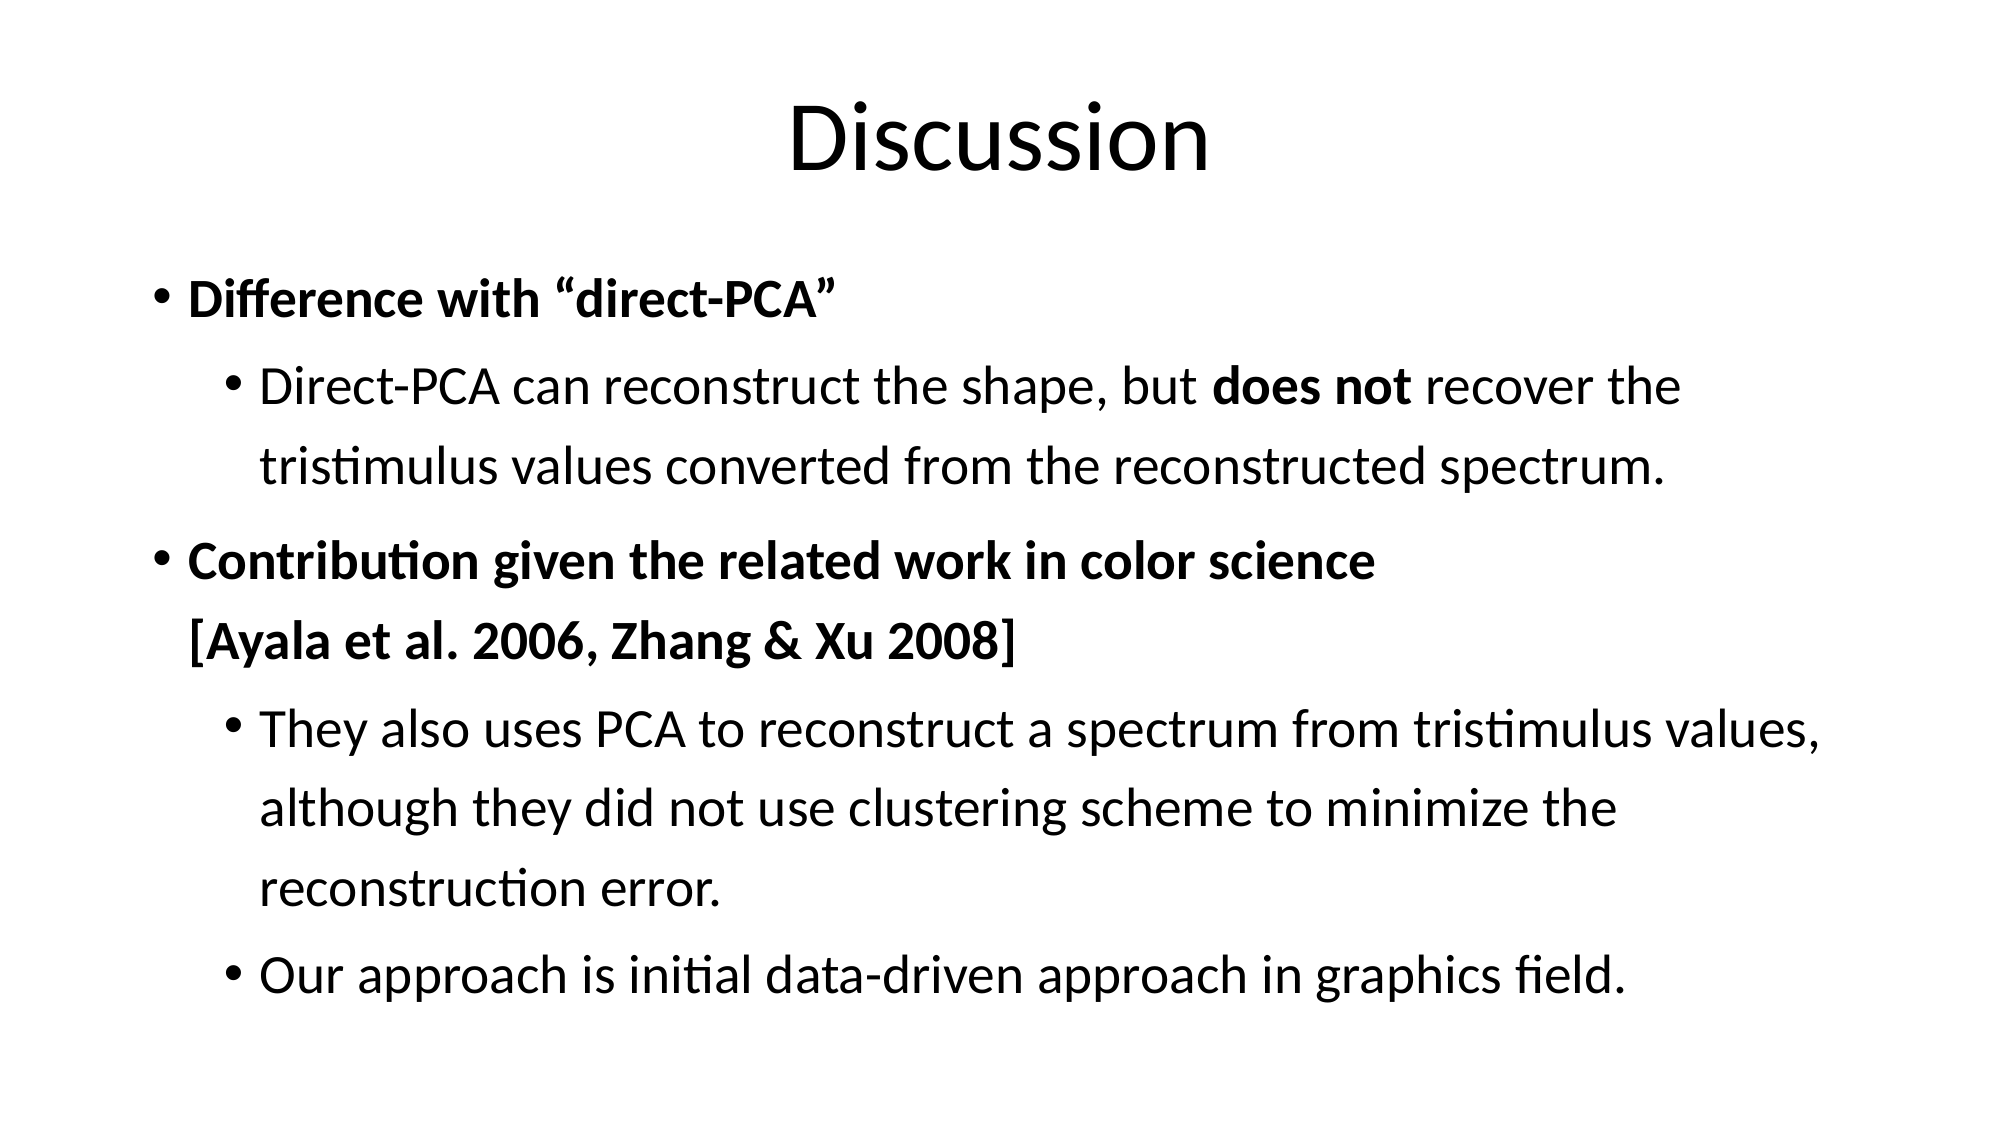

# Discussion
Difference with “direct-PCA”
Direct-PCA can reconstruct the shape, but does not recover the tristimulus values converted from the reconstructed spectrum.
Contribution given the related work in color science
[Ayala et al. 2006, Zhang & Xu 2008]
They also uses PCA to reconstruct a spectrum from tristimulus values, although they did not use clustering scheme to minimize the reconstruction error.
Our approach is initial data-driven approach in graphics field.